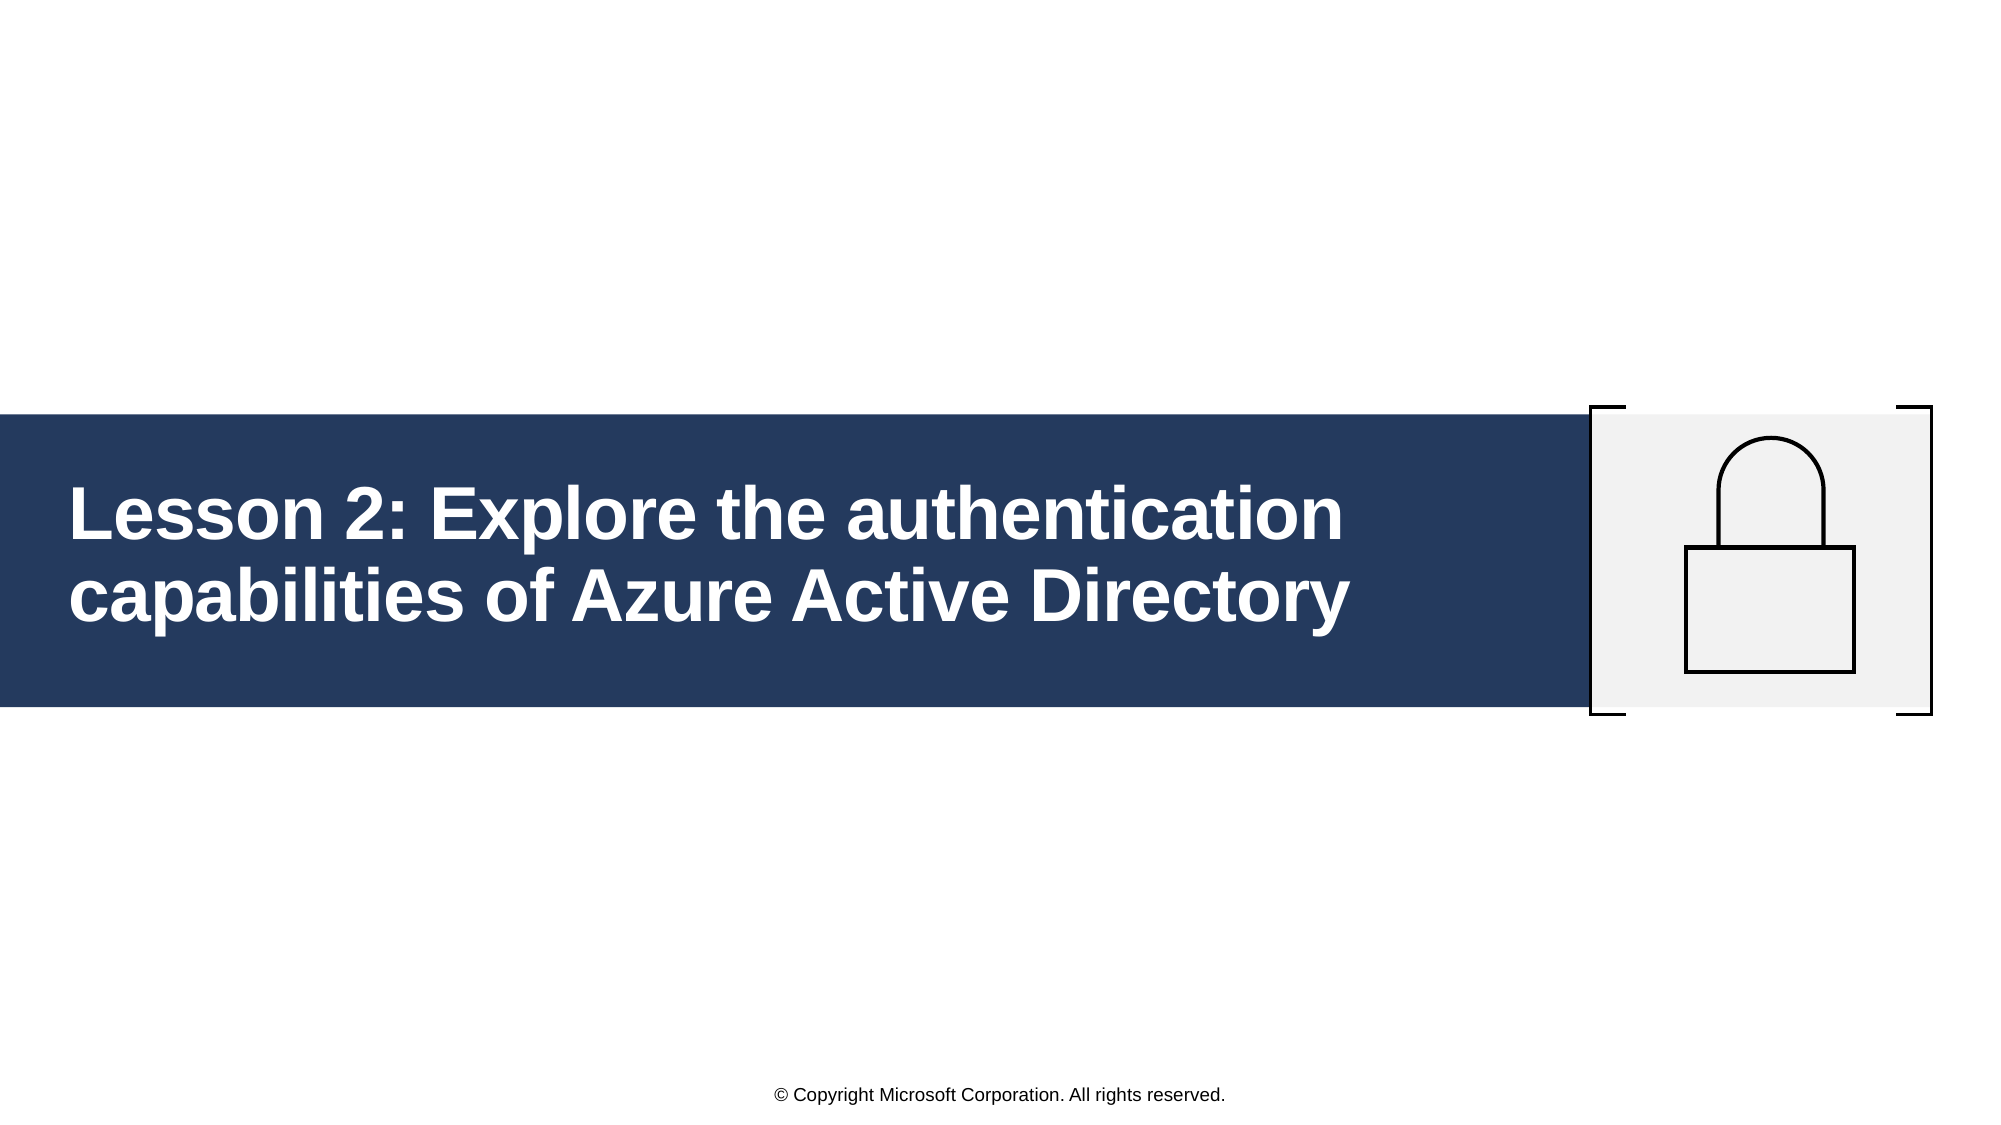

# Lesson 2: Explore the authentication capabilities of Azure Active Directory